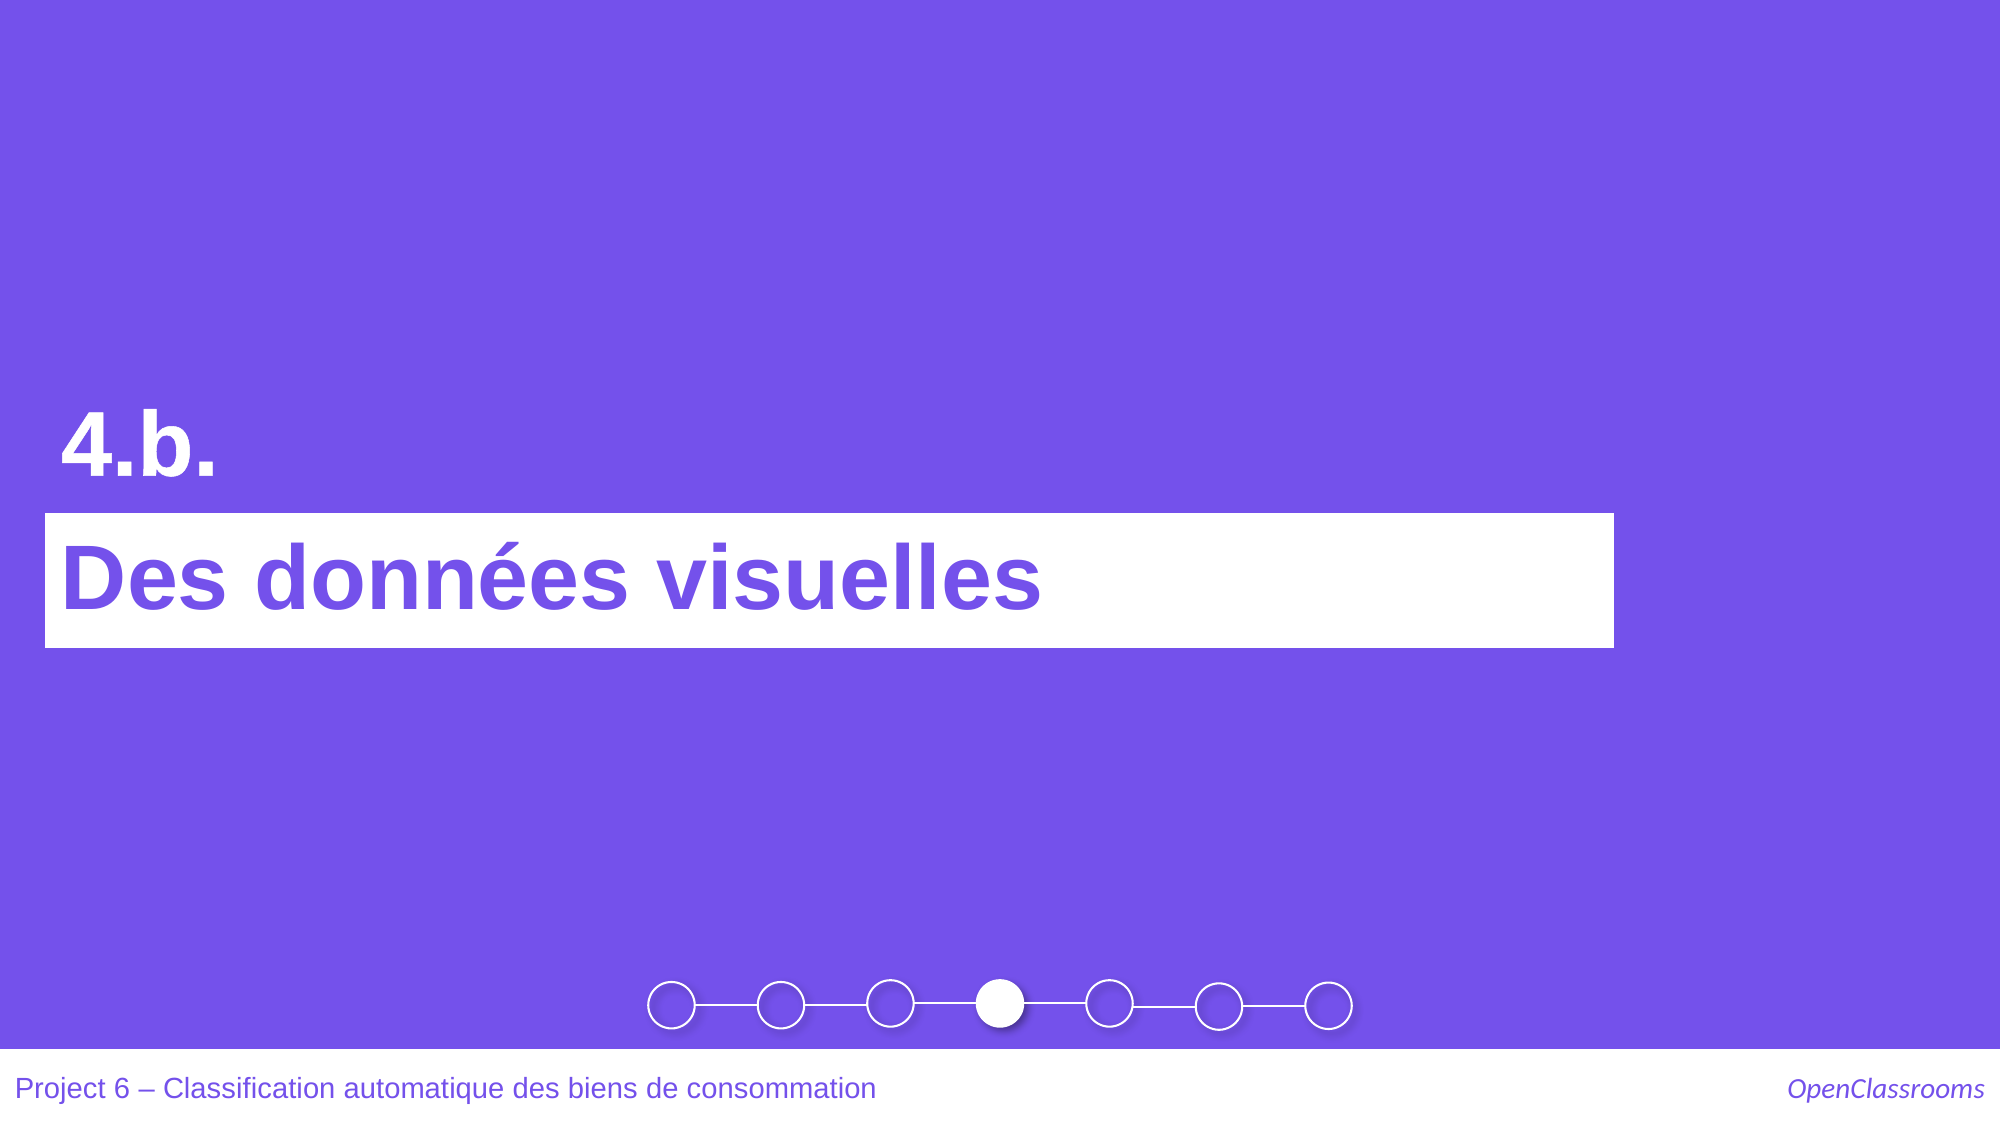

4.b.
Des données visuelles

Project 6 – Classification automatique des biens de consommation
OpenClassrooms